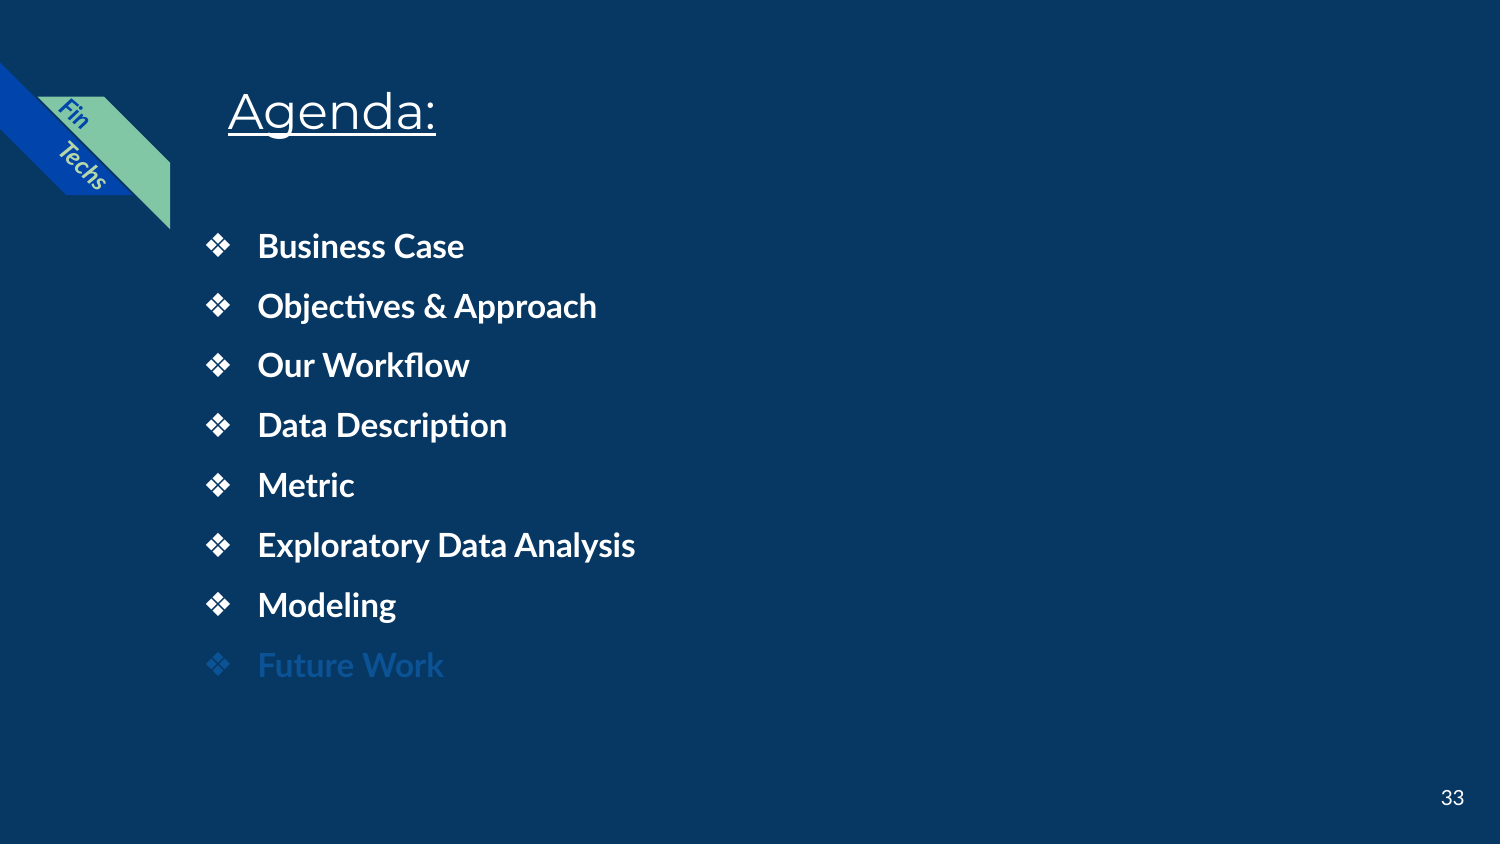

# Agenda:
Fin
Techs
Business Case
Objectives & Approach
Our Workflow
Data Description
Metric
Exploratory Data Analysis
Modeling
Future Work

33